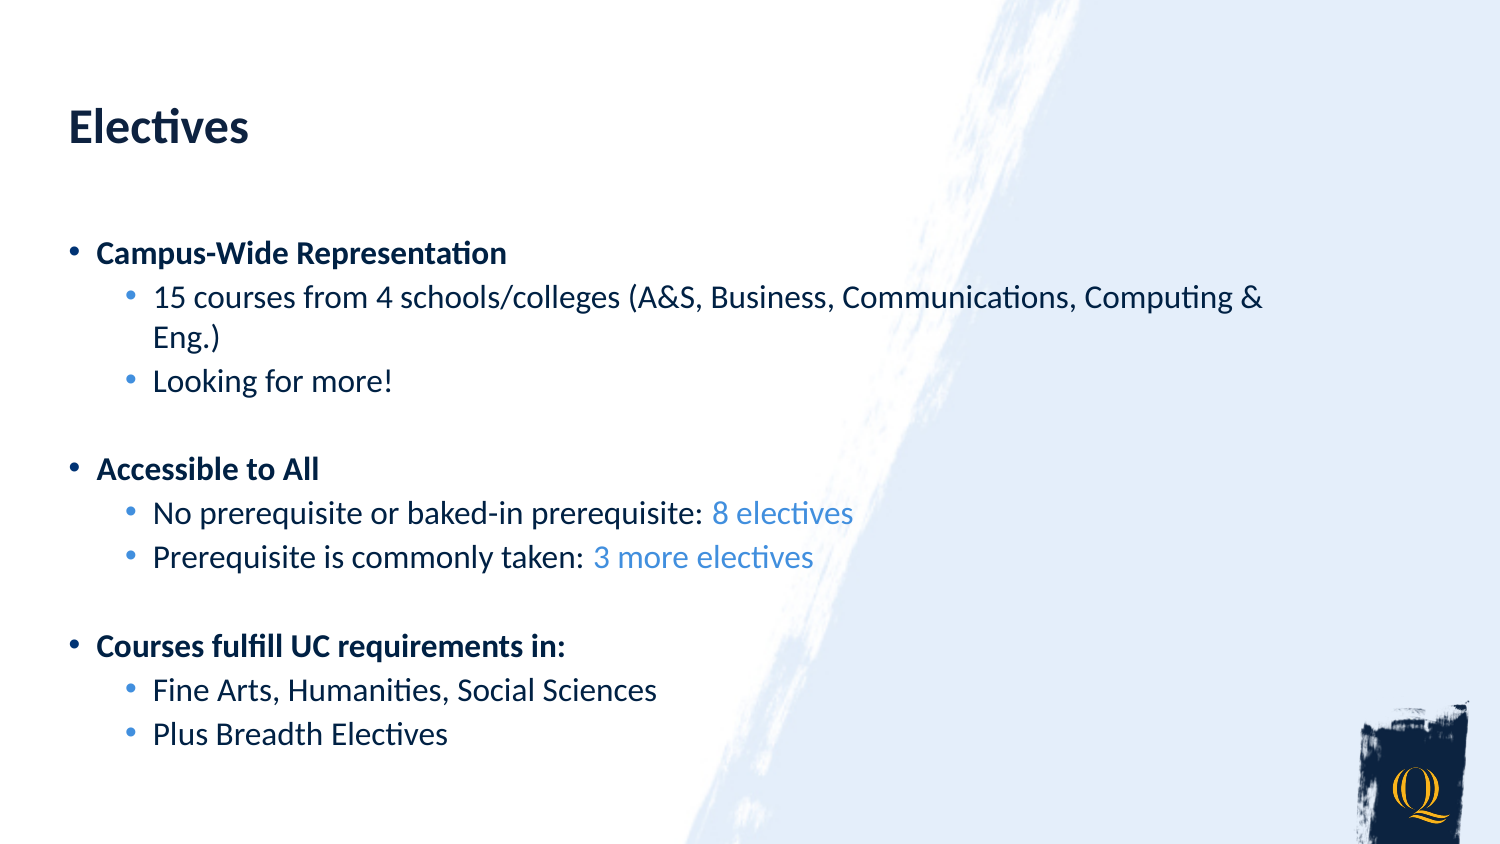

# Electives
Campus-Wide Representation
15 courses from 4 schools/colleges (A&S, Business, Communications, Computing & Eng.)
Looking for more!

Accessible to All
No prerequisite or baked-in prerequisite: 8 electives
Prerequisite is commonly taken: 3 more electives

Courses fulfill UC requirements in:
Fine Arts, Humanities, Social Sciences
Plus Breadth Electives